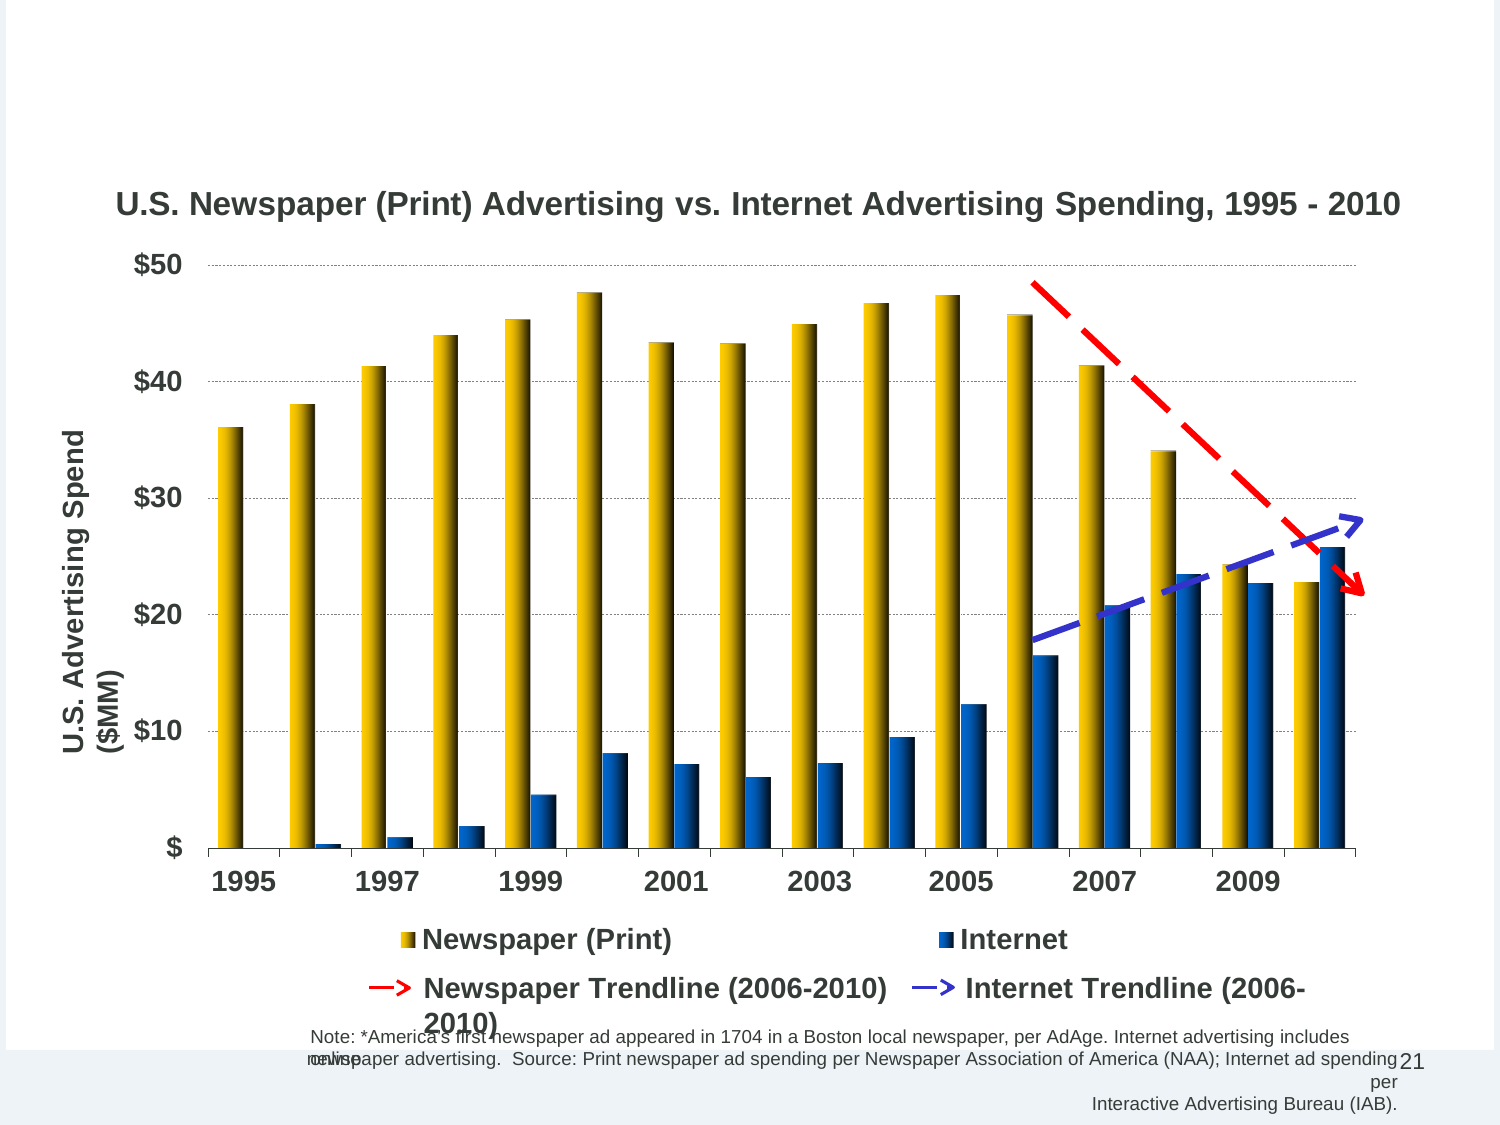

# First Generation of Re-Imagination – After 305 Years,* Newspaper Ad Revenue Was Surpassed by Internet in 2010
U.S. Newspaper (Print) Advertising vs. Internet Advertising Spending, 1995 - 2010

$50

$40

$30

$20

$10

$

U.S. Advertising Spend ($MM)

1995
1997
1999	2001	2003
2005

Internet
2007
2009
Newspaper (Print)

Newspaper Trendline (2006-2010)	Internet Trendline (2006-2010)

Note: *America’s first newspaper ad appeared in 1704 in a Boston local newspaper, per AdAge. Internet advertising includes online
21
newspaper advertising.  Source: Print newspaper ad spending per Newspaper Association of America (NAA); Internet ad spending per
Interactive Advertising Bureau (IAB).